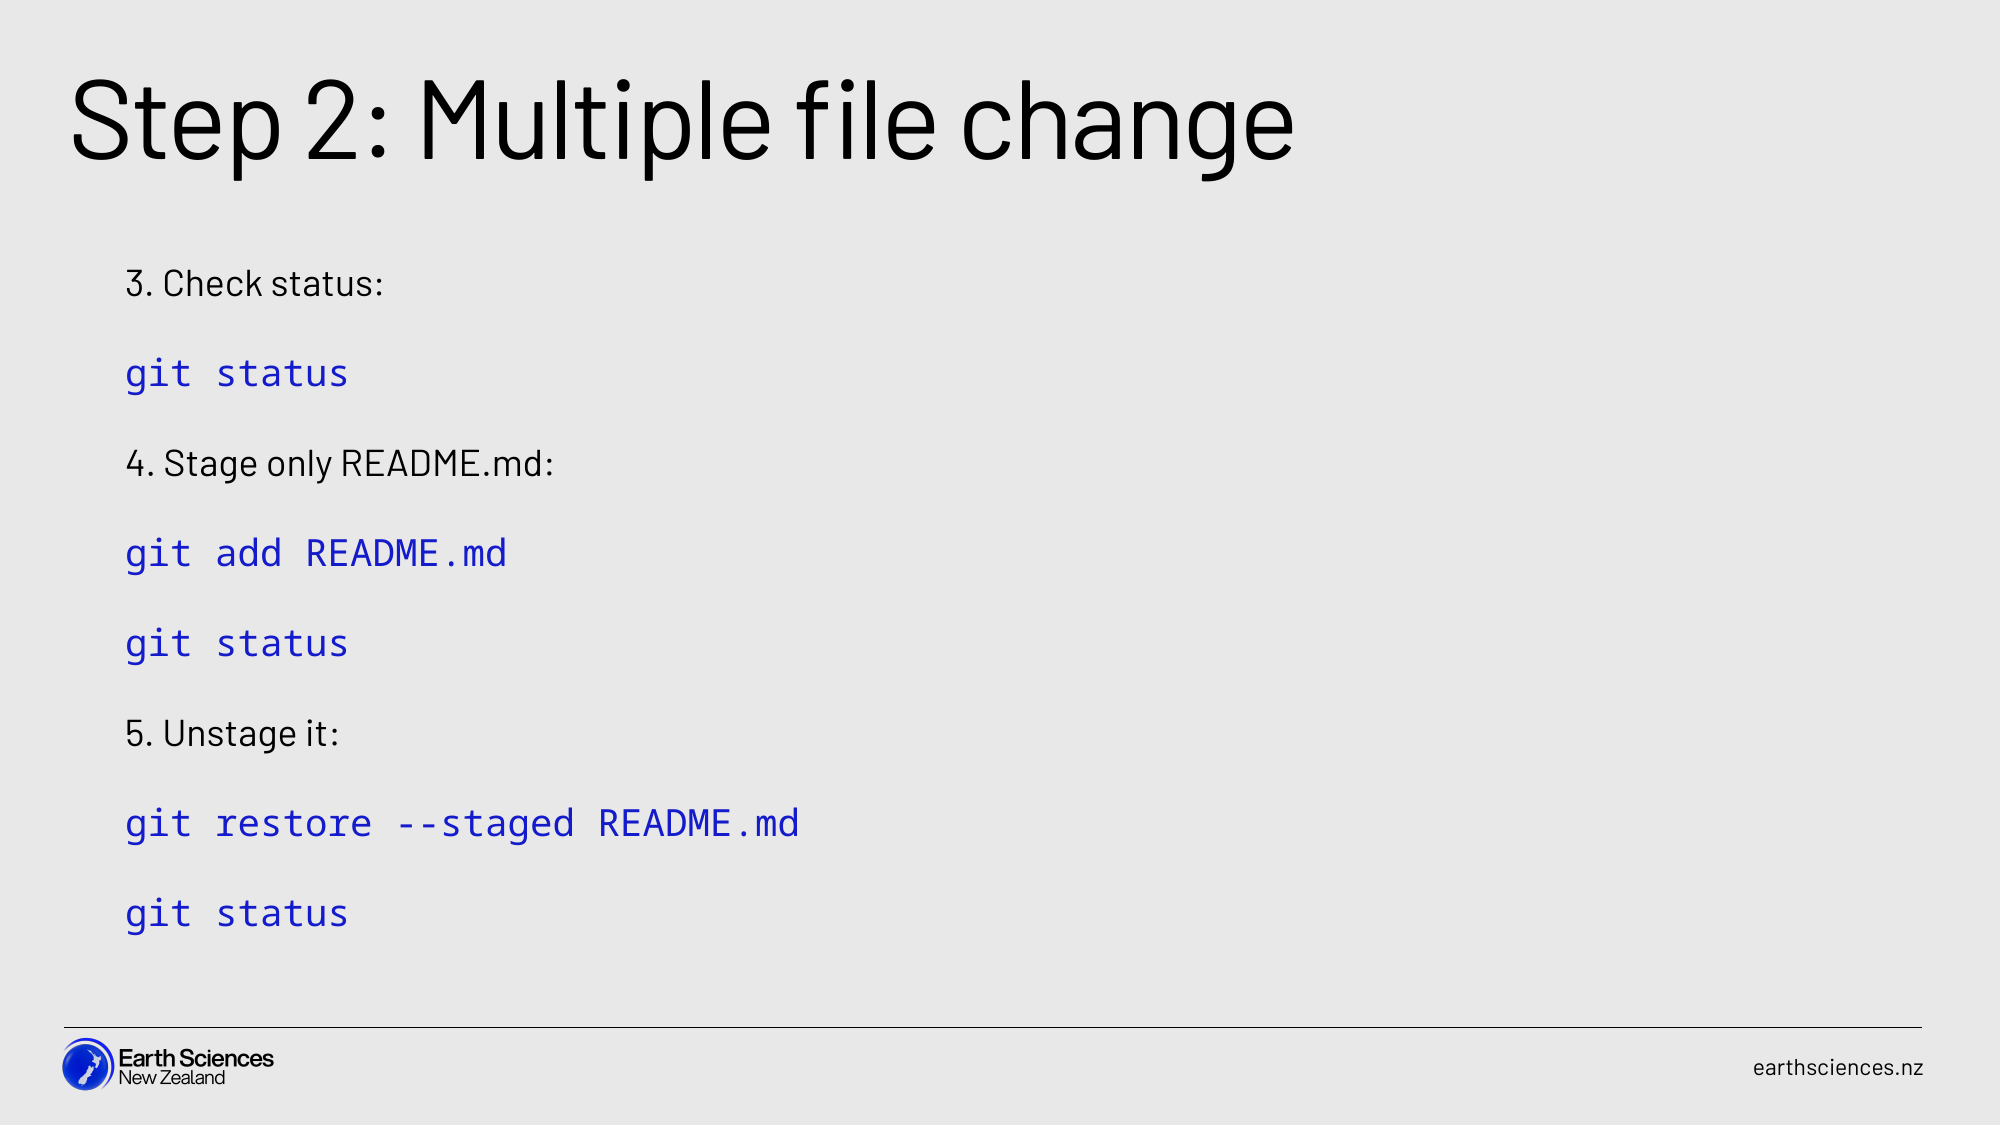

Step 2: Multiple file change
3. Check status:

git status

4. Stage only README.md:

git add README.md

git status

5. Unstage it:

git restore --staged README.md

git status